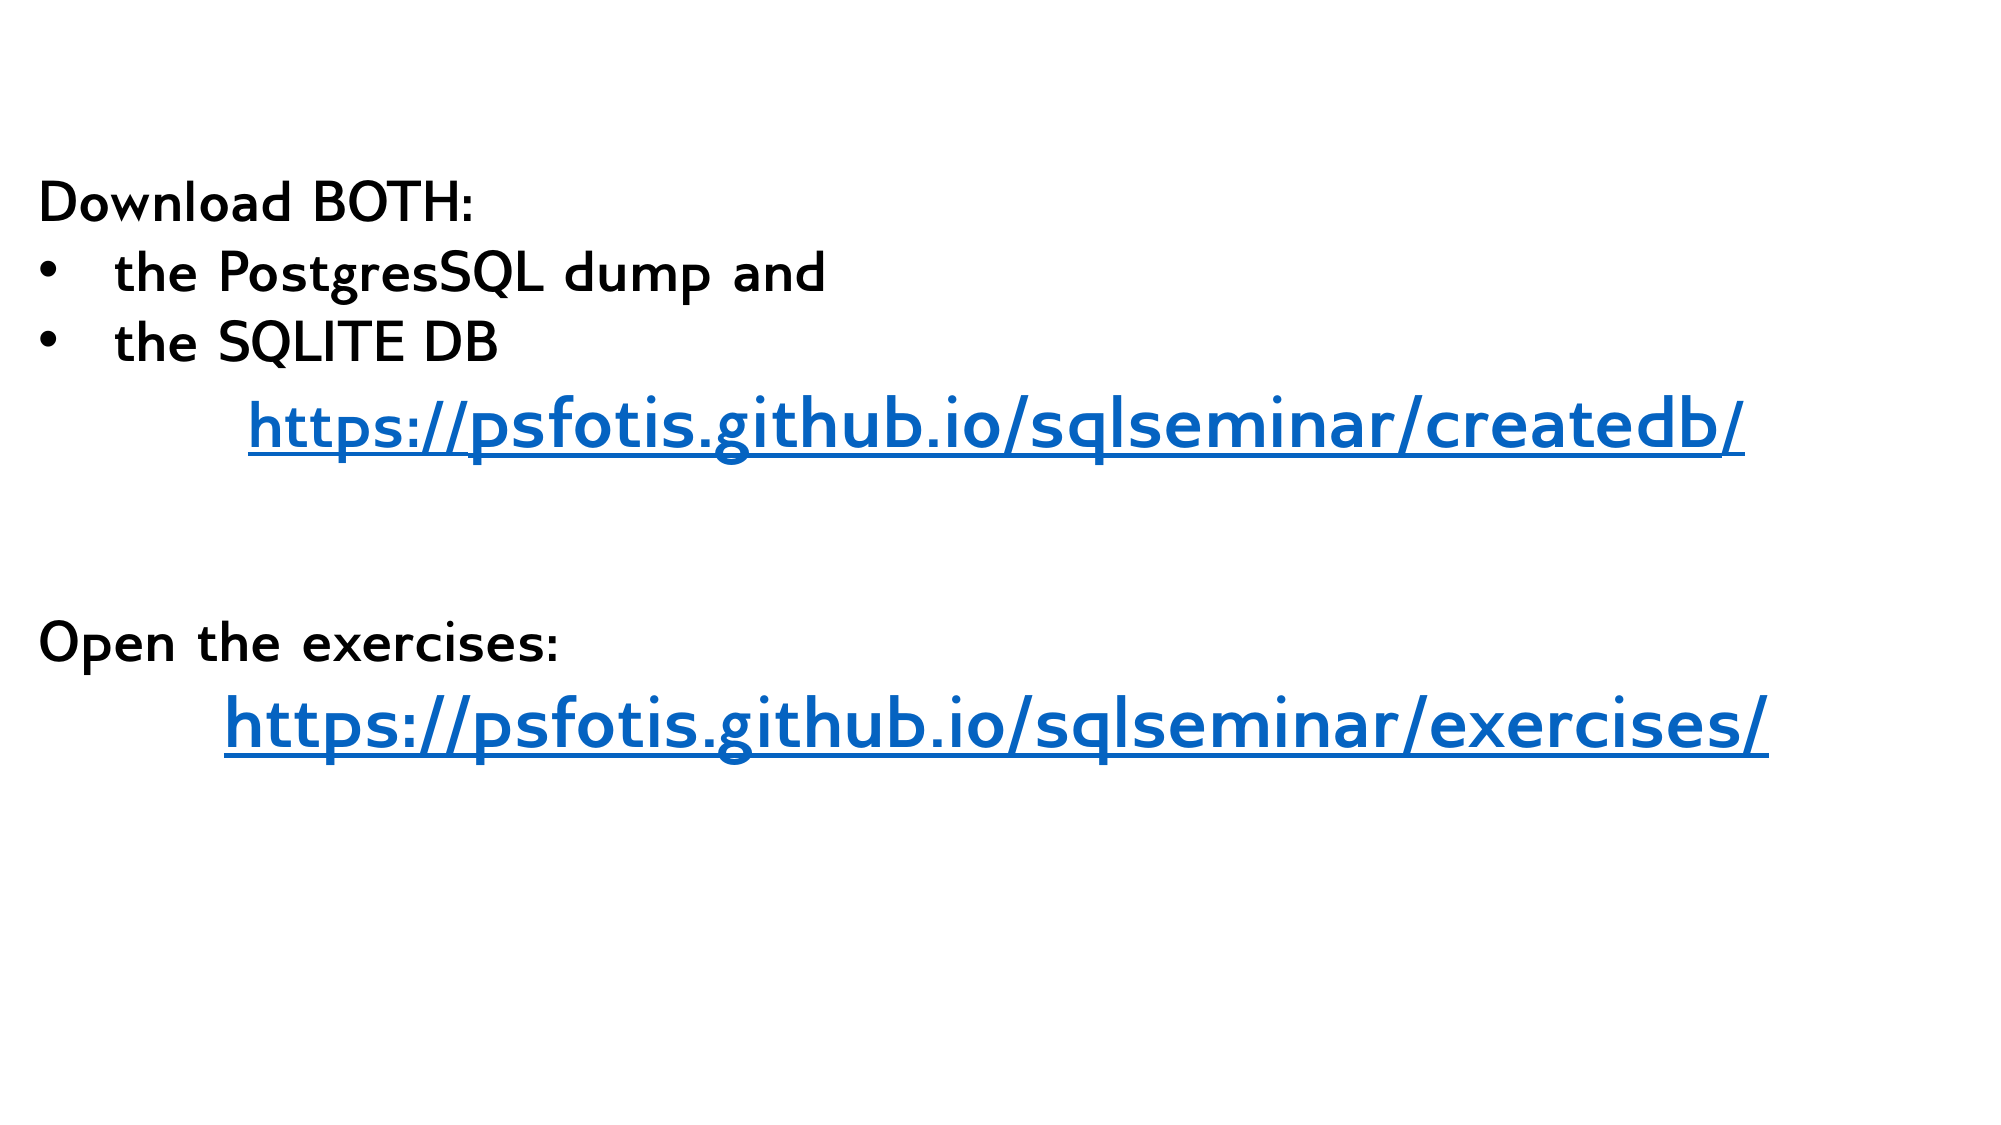

Download BOTH:
the PostgresSQL dump and
the SQLITE DB
https://psfotis.github.io/sqlseminar/createdb/

Open the exercises:
https://psfotis.github.io/sqlseminar/exercises/